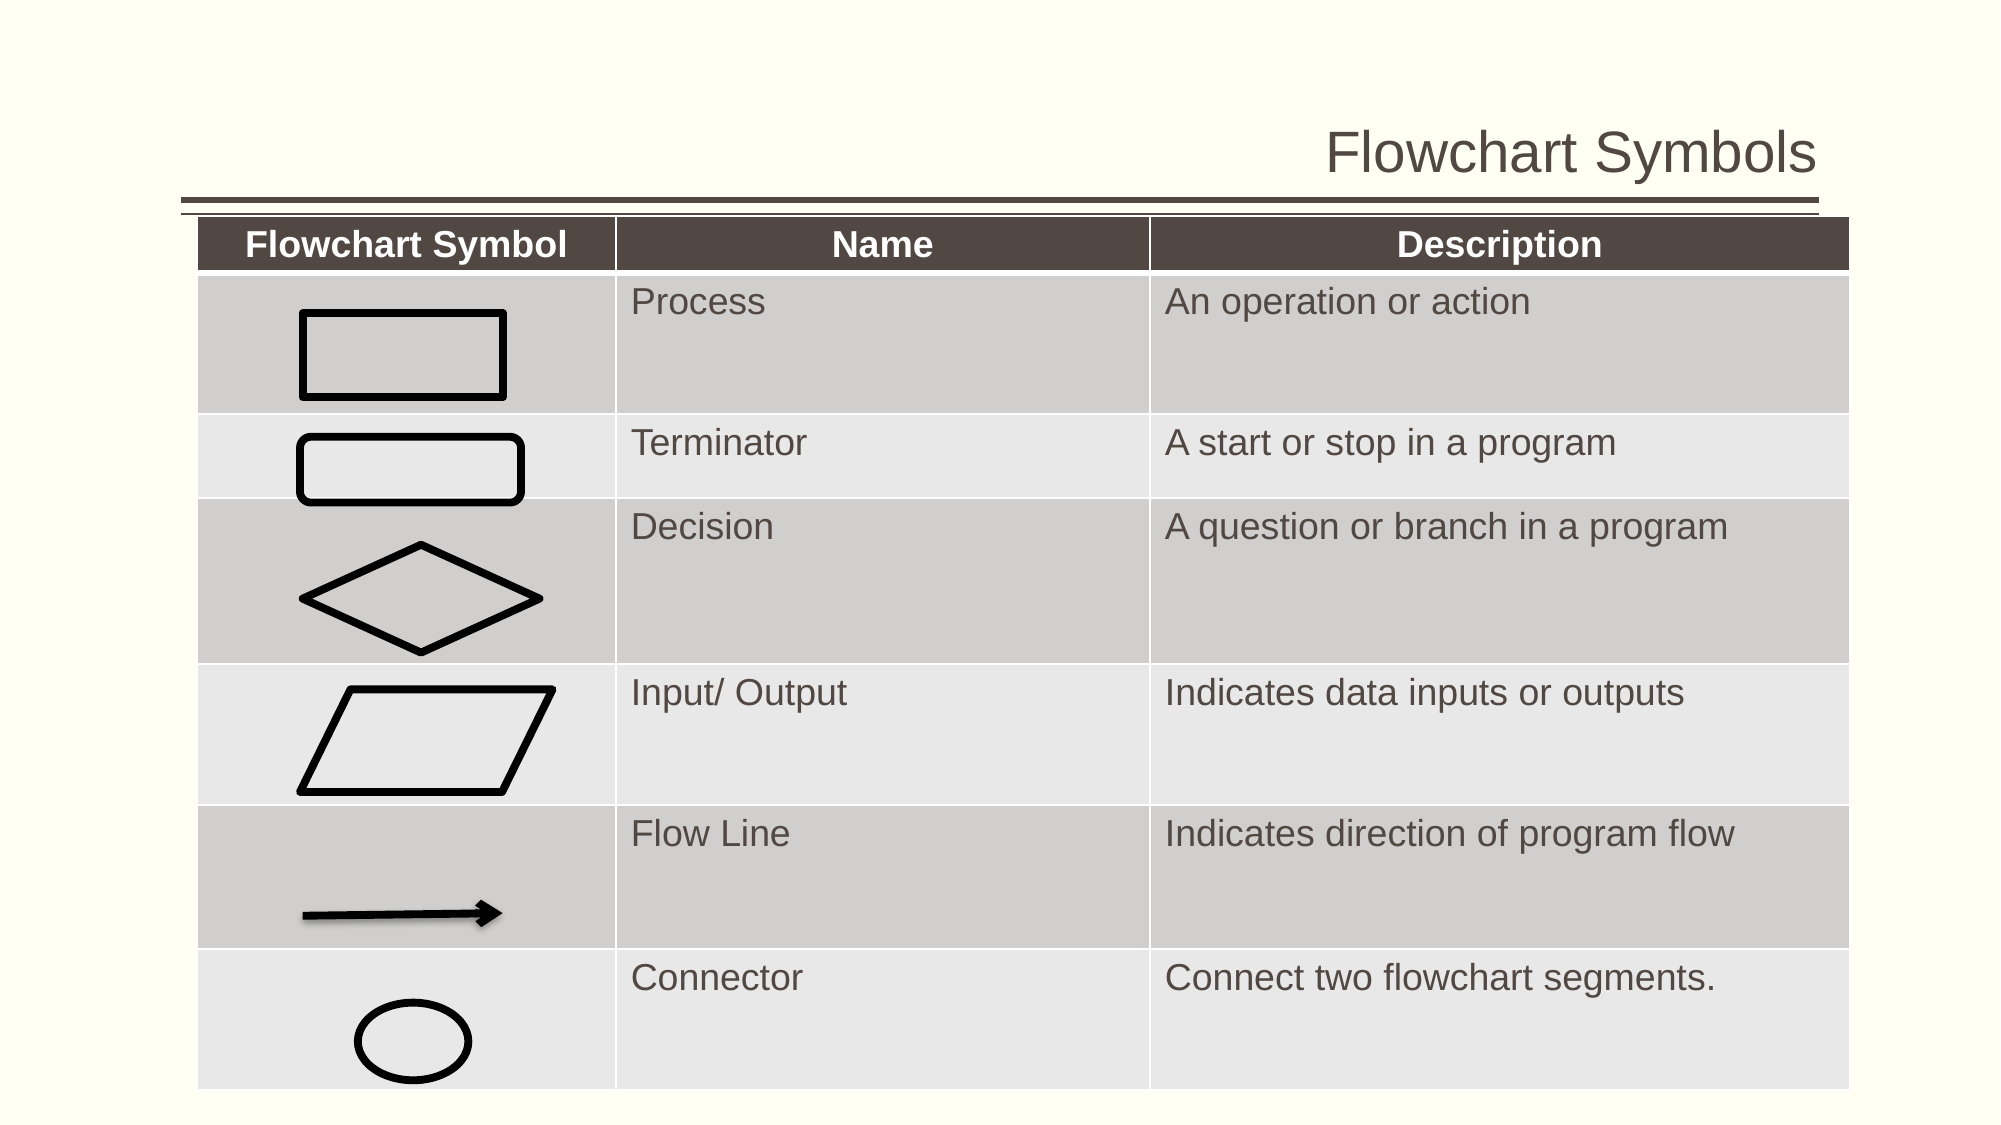

# Flowchart Symbols
| Flowchart Symbol | Name | Description |
| --- | --- | --- |
|  | Process | An operation or action |
|  | Terminator | A start or stop in a program |
|  | Decision | A question or branch in a program |
|  | Input/ Output | Indicates data inputs or outputs |
|  | Flow Line | Indicates direction of program flow |
|  | Connector | Connect two flowchart segments. |